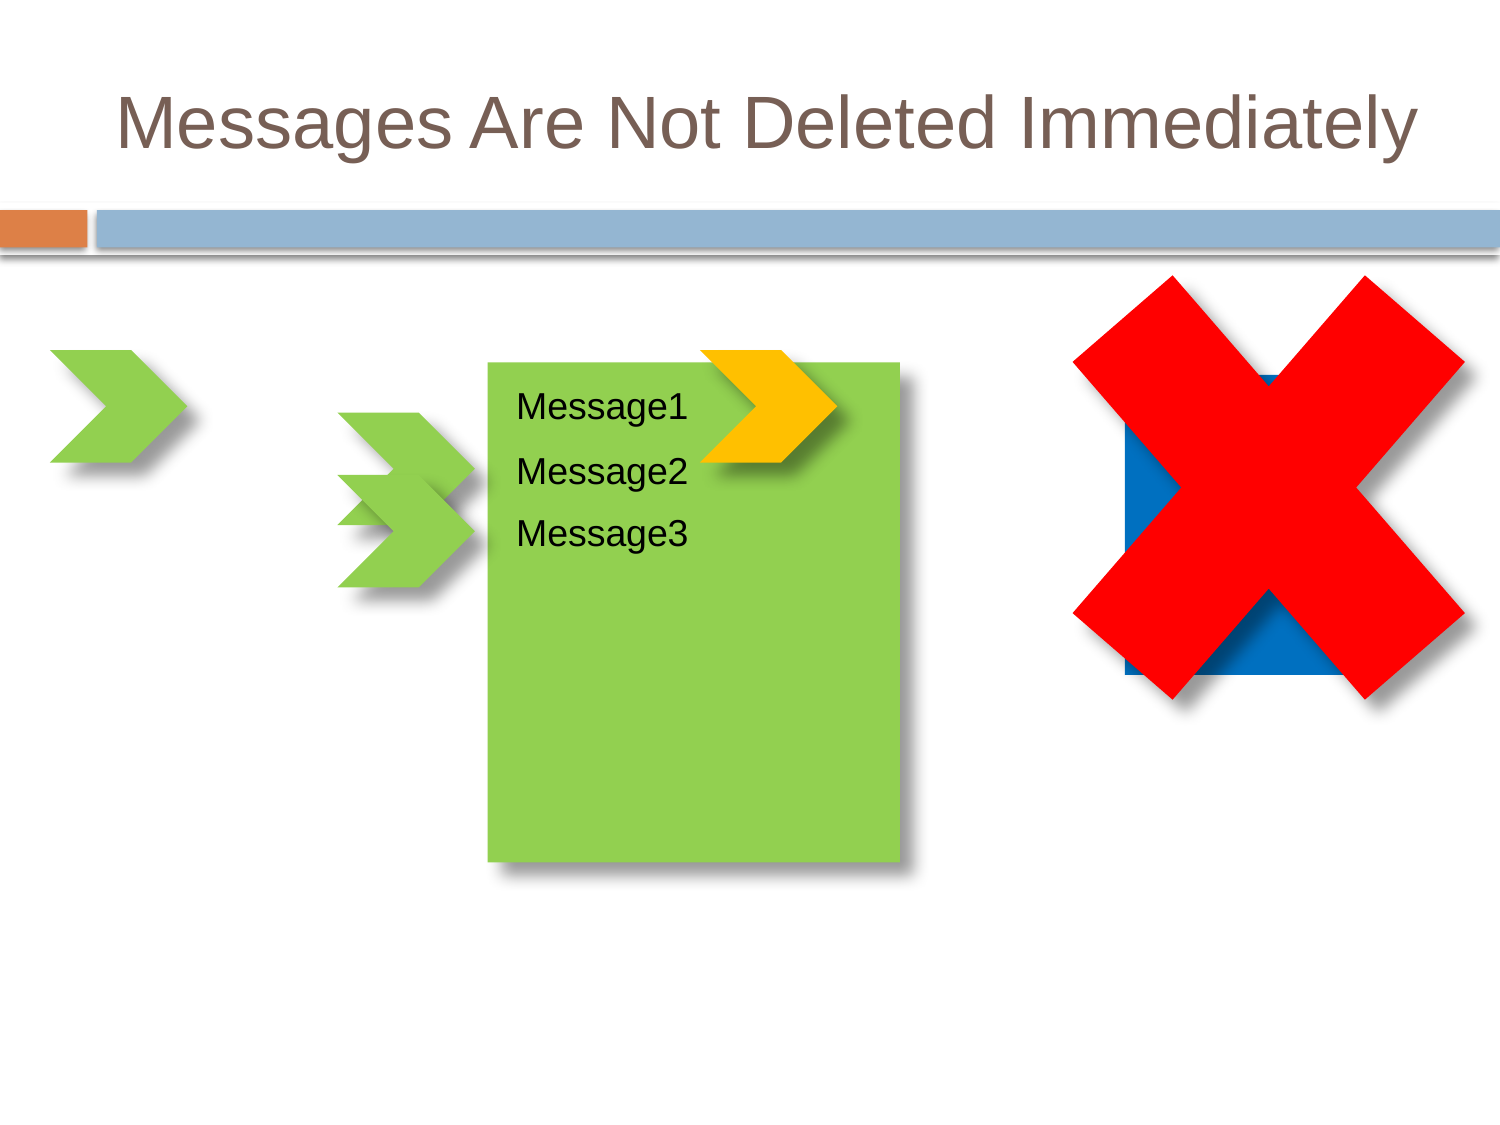

# Messages Are Not Deleted Immediately

Message1

Message2

Message3